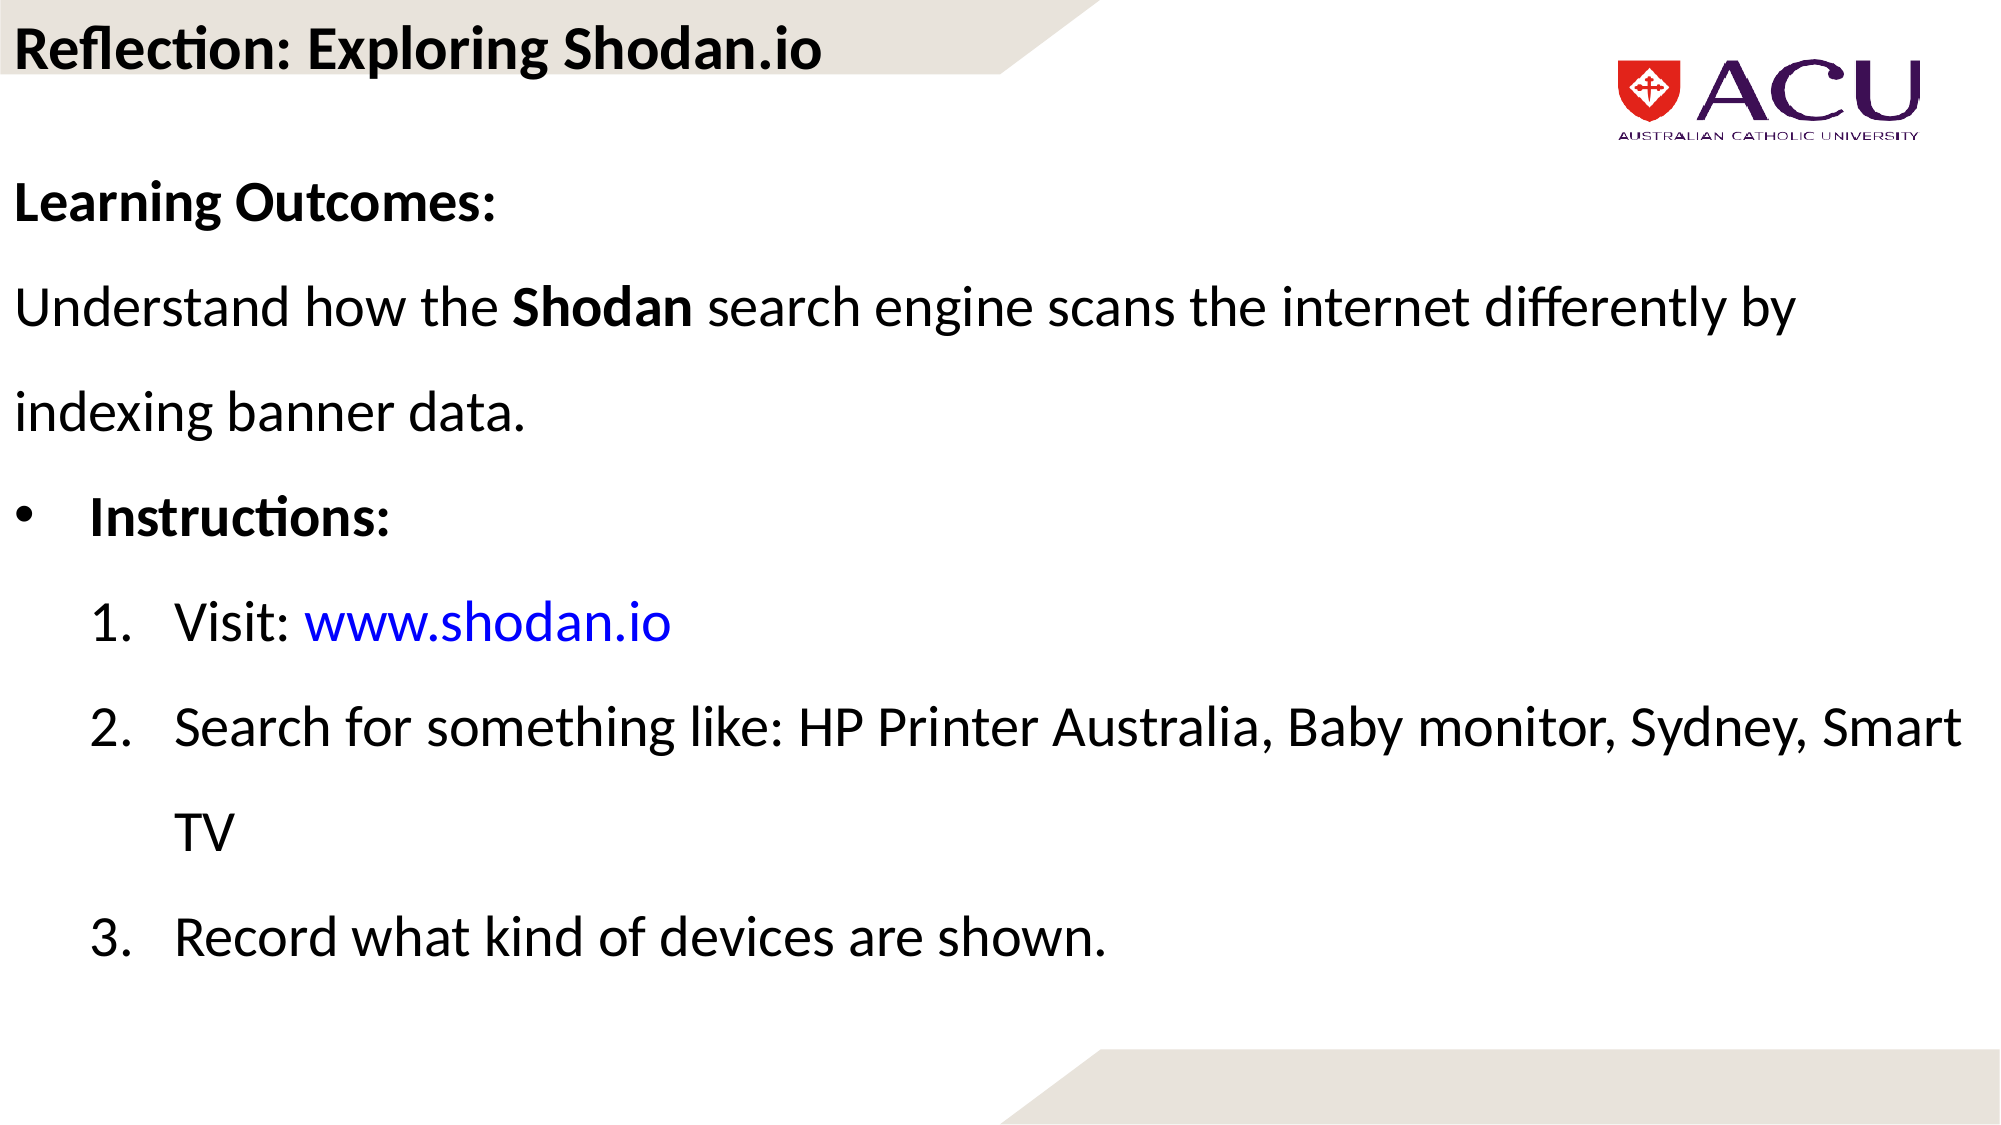

Reflection: Exploring Shodan.io
Learning Outcomes:
Understand how the Shodan search engine scans the internet differently by indexing banner data.
Instructions:
Visit: www.shodan.io
Search for something like: HP Printer Australia, Baby monitor, Sydney, Smart TV
Record what kind of devices are shown.